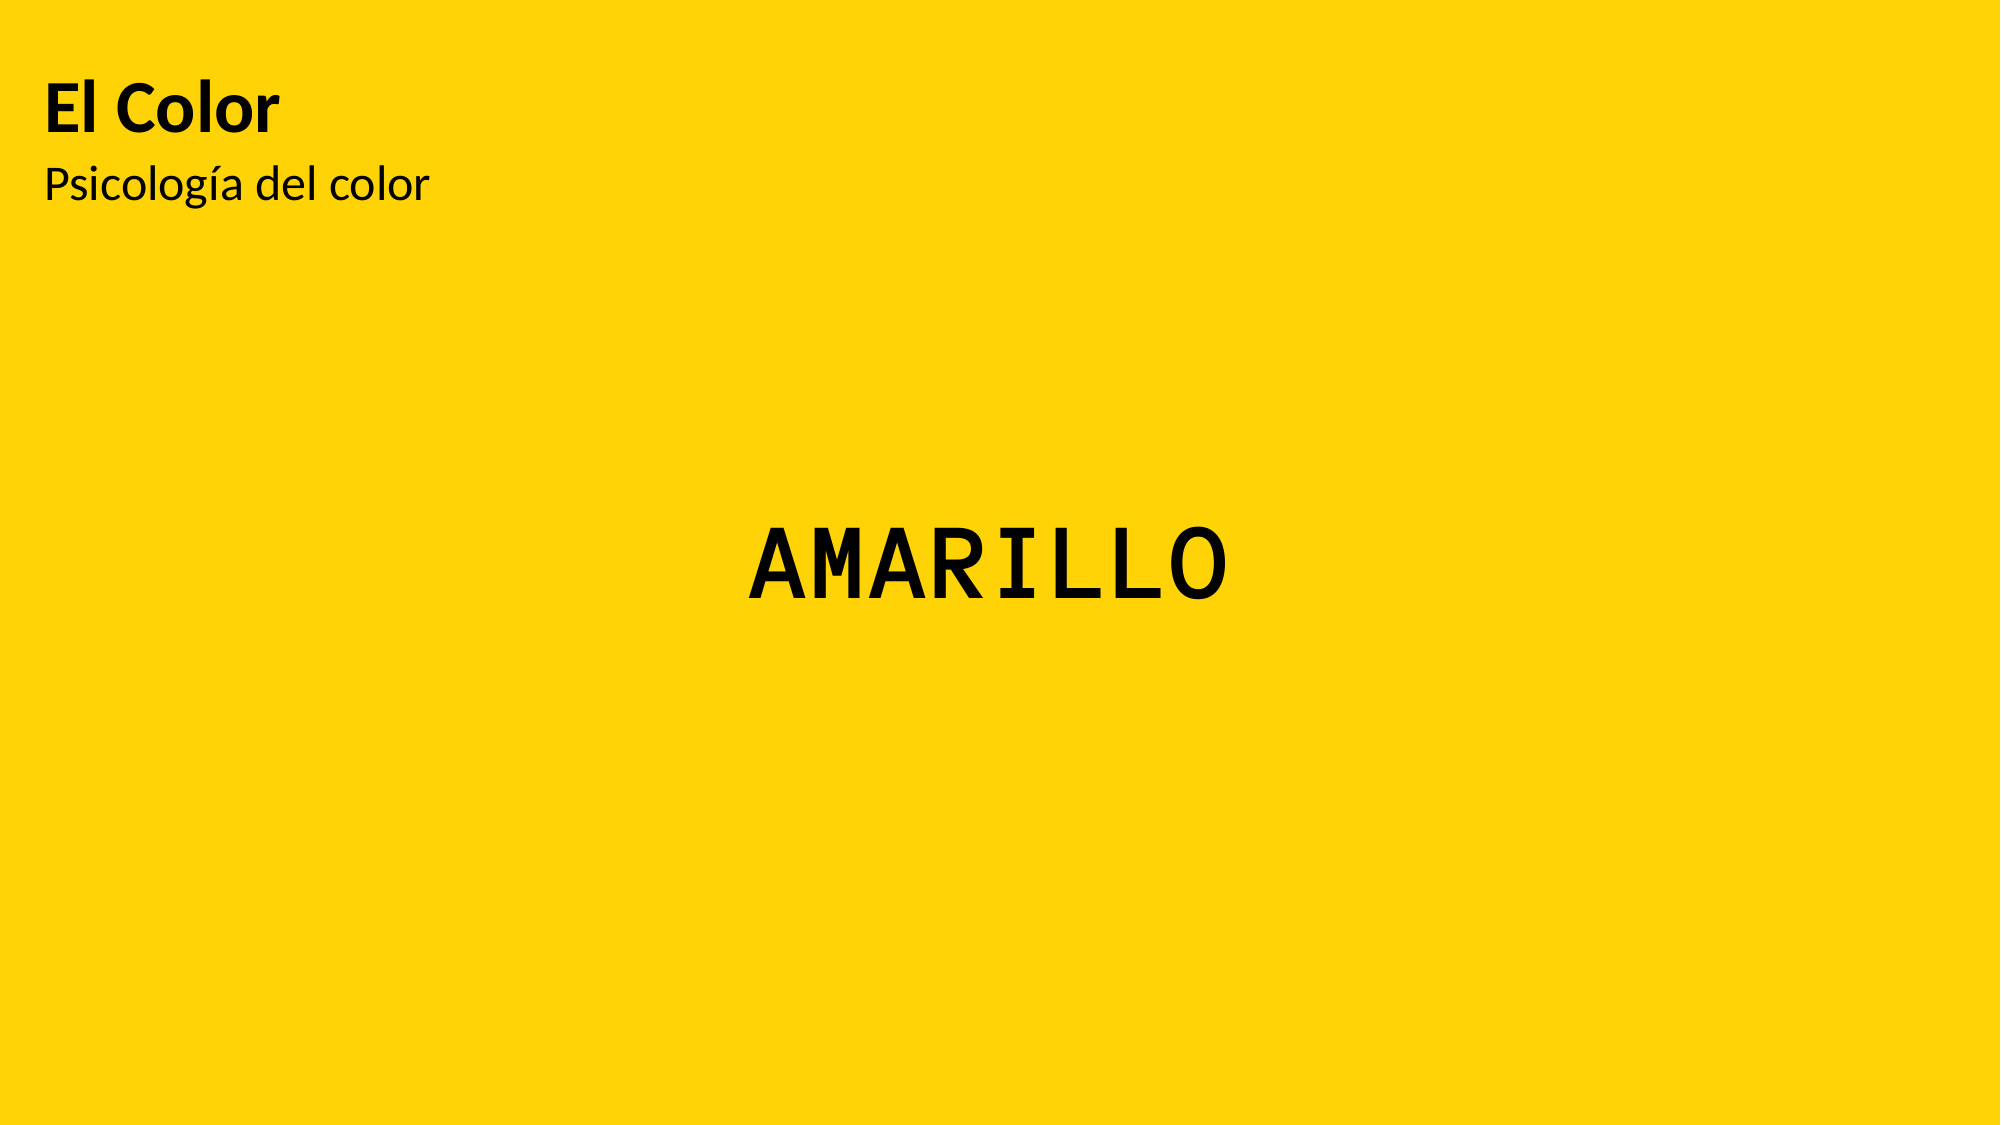

# El Color

Psicología del color
AMARILLO
40